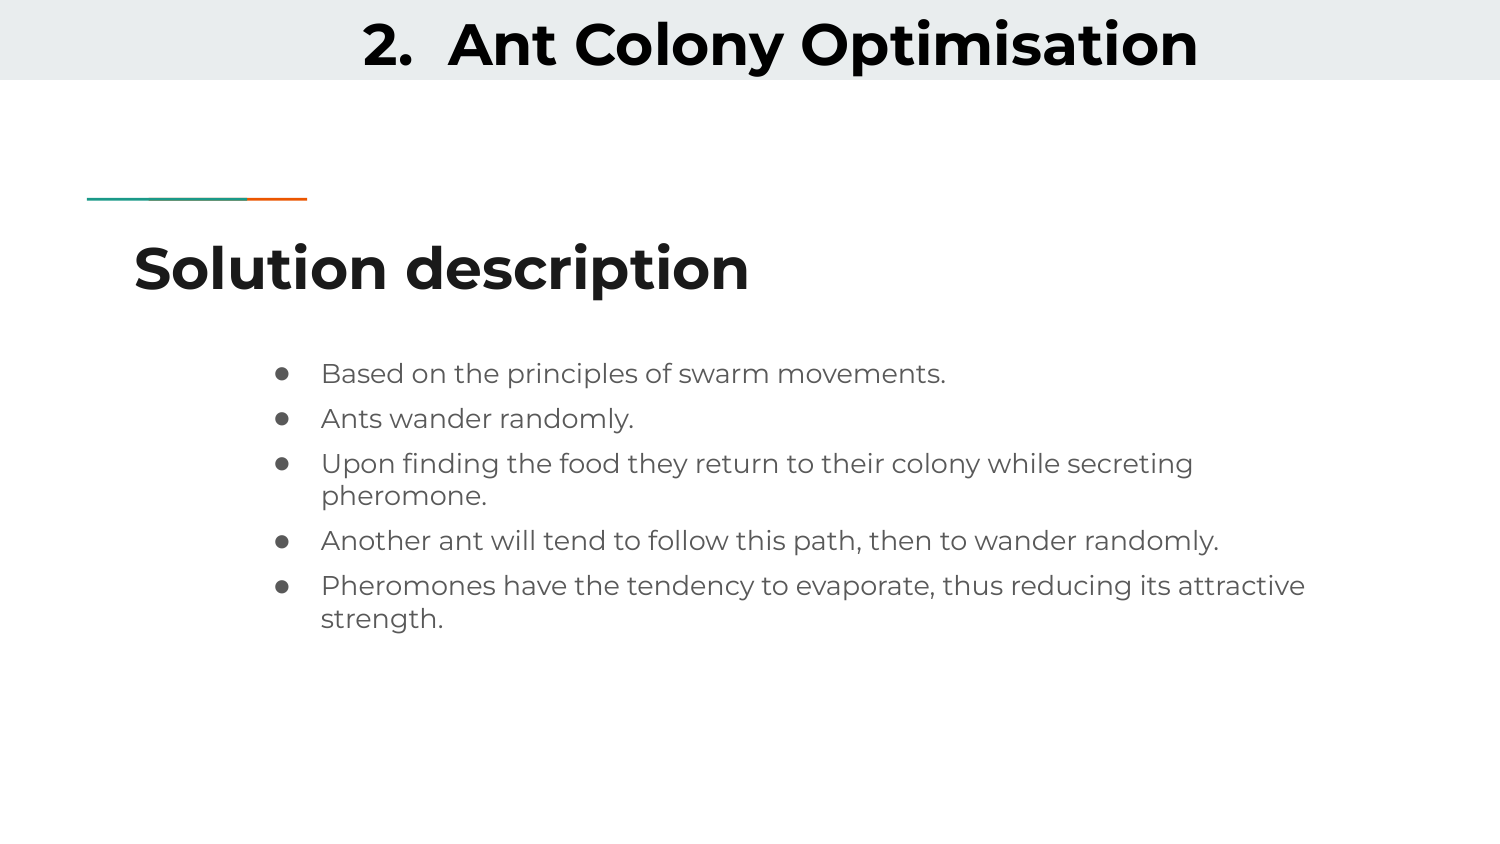

Ant Colony Optimisation
# Solution description
Based on the principles of swarm movements.
Ants wander randomly.
Upon finding the food they return to their colony while secreting pheromone.
Another ant will tend to follow this path, then to wander randomly.
Pheromones have the tendency to evaporate, thus reducing its attractive strength.